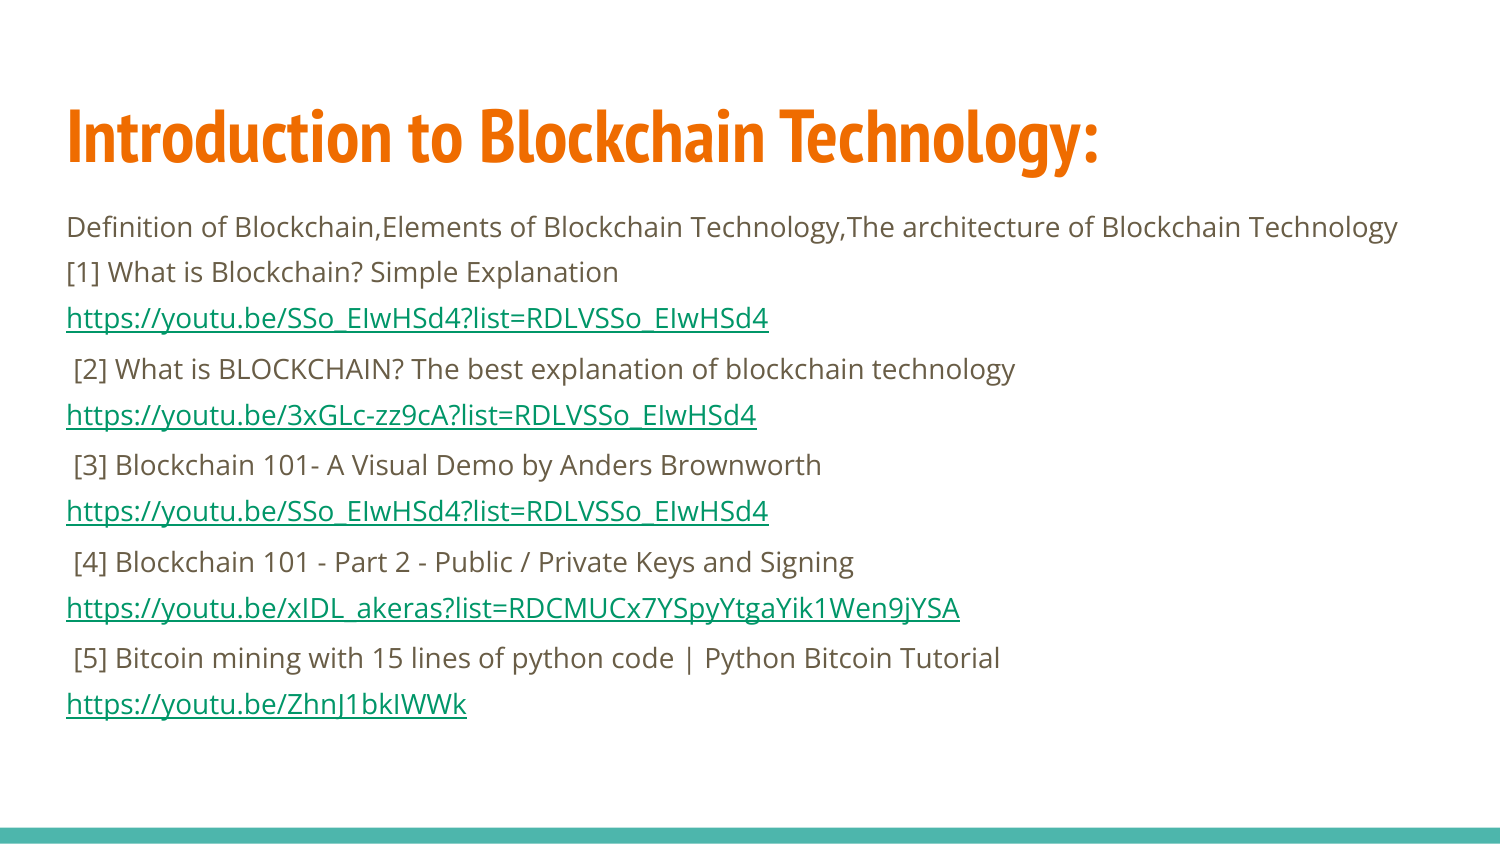

# Introduction to Blockchain Technology:
Definition of Blockchain,Elements of Blockchain Technology,The architecture of Blockchain Technology
[1] What is Blockchain? Simple Explanation
https://youtu.be/SSo_EIwHSd4?list=RDLVSSo_EIwHSd4
 [2] What is BLOCKCHAIN? The best explanation of blockchain technology
https://youtu.be/3xGLc-zz9cA?list=RDLVSSo_EIwHSd4
 [3] Blockchain 101- A Visual Demo by Anders Brownworth
https://youtu.be/SSo_EIwHSd4?list=RDLVSSo_EIwHSd4
 [4] Blockchain 101 - Part 2 - Public / Private Keys and Signing
https://youtu.be/xIDL_akeras?list=RDCMUCx7YSpyYtgaYik1Wen9jYSA
 [5] Bitcoin mining with 15 lines of python code | Python Bitcoin Tutorial
https://youtu.be/ZhnJ1bkIWWk